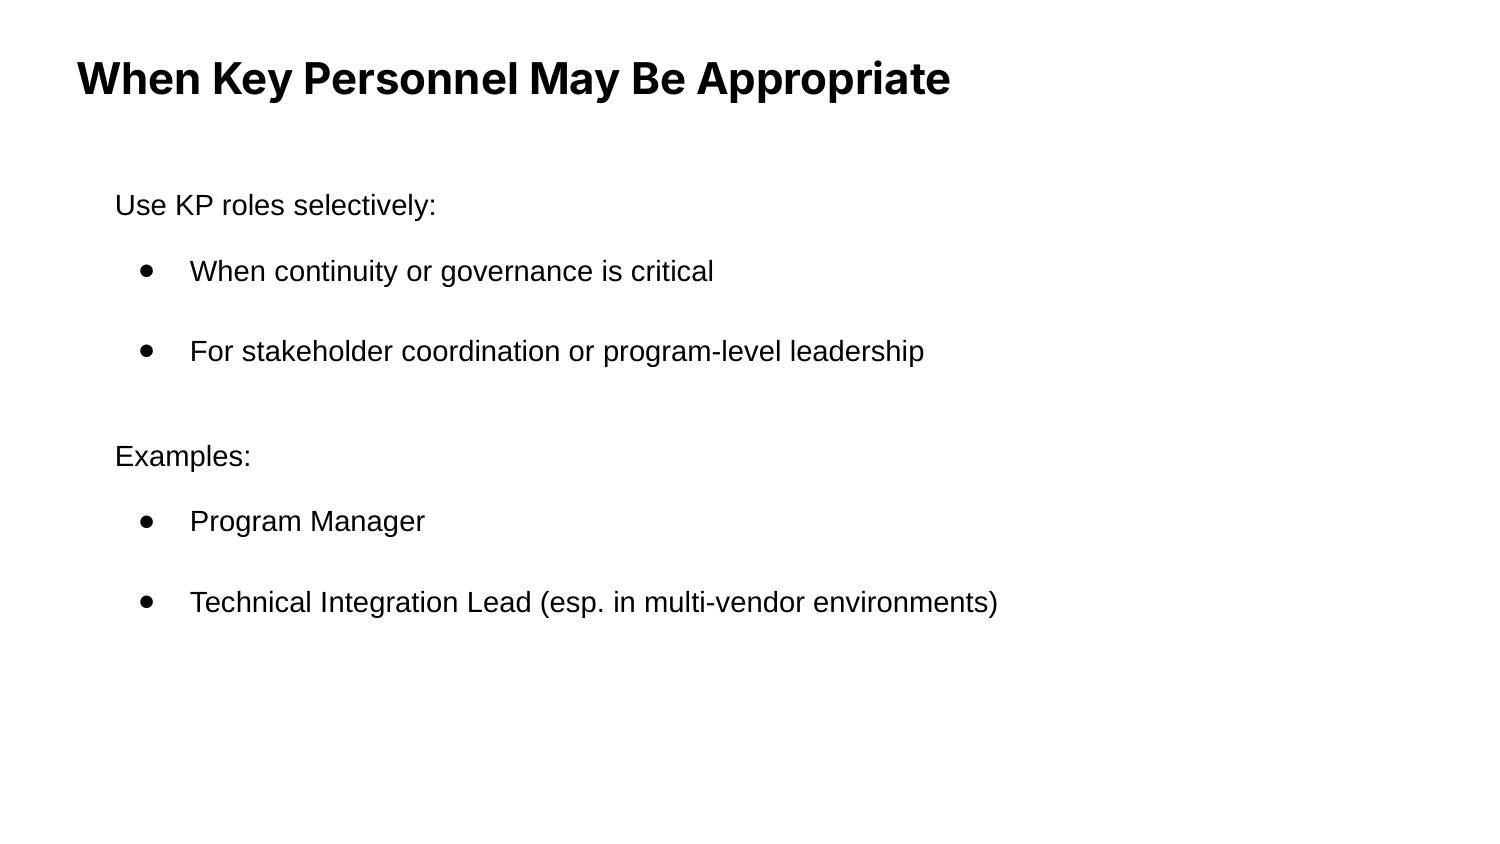

When Key Personnel May Be Appropriate

Use KP roles selectively:
When continuity or governance is critical
For stakeholder coordination or program-level leadership
Examples:
Program Manager
Technical Integration Lead (esp. in multi-vendor environments)